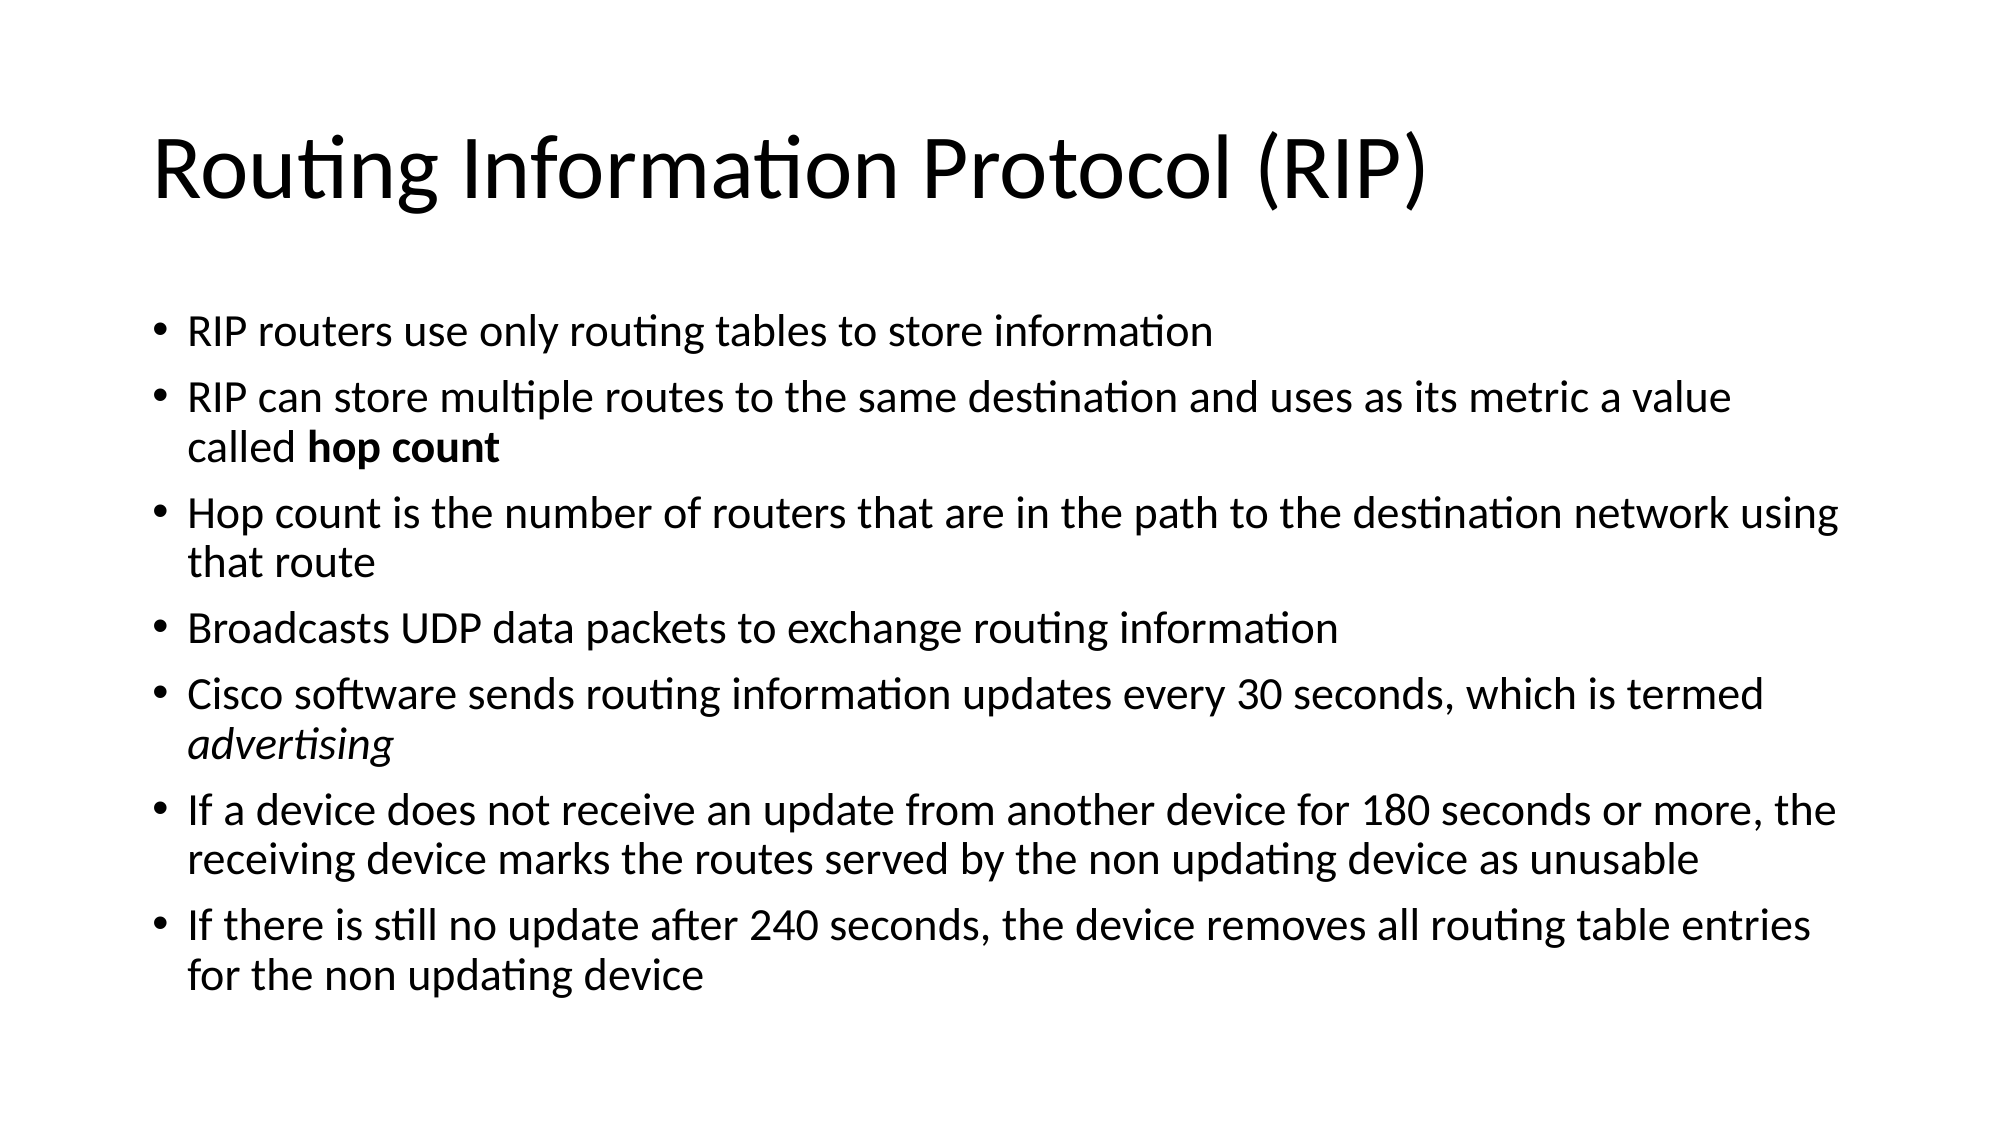

# Routing Information Protocol (RIP)
RIP routers use only routing tables to store information
RIP can store multiple routes to the same destination and uses as its metric a value called hop count
Hop count is the number of routers that are in the path to the destination network using that route
Broadcasts UDP data packets to exchange routing information
Cisco software sends routing information updates every 30 seconds, which is termed advertising
If a device does not receive an update from another device for 180 seconds or more, the receiving device marks the routes served by the non updating device as unusable
If there is still no update after 240 seconds, the device removes all routing table entries for the non updating device